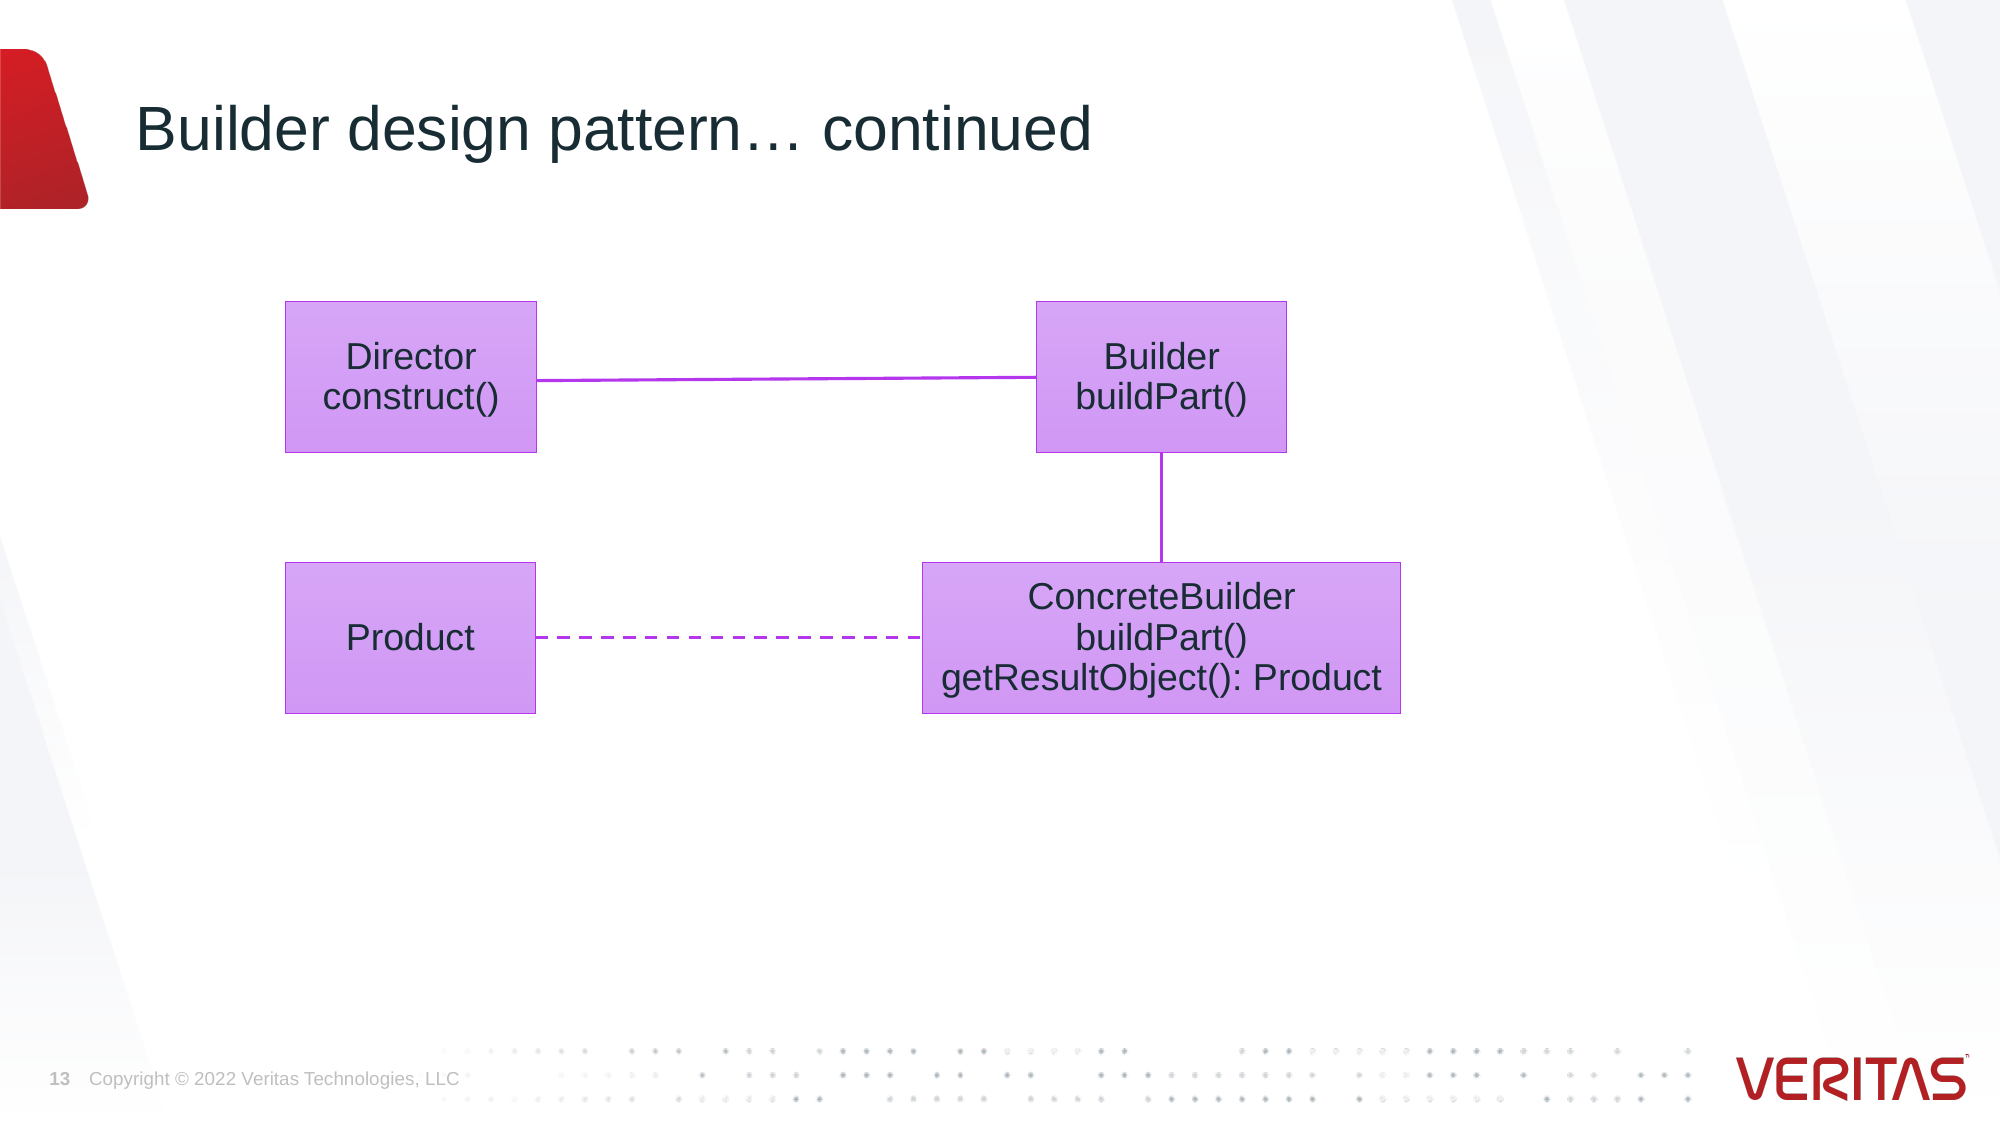

# Builder design pattern… continued

Builder
buildPart()
Director
construct()
Product
ConcreteBuilder
buildPart()
getResultObject(): Product
13
Copyright © 2022 Veritas Technologies, LLC